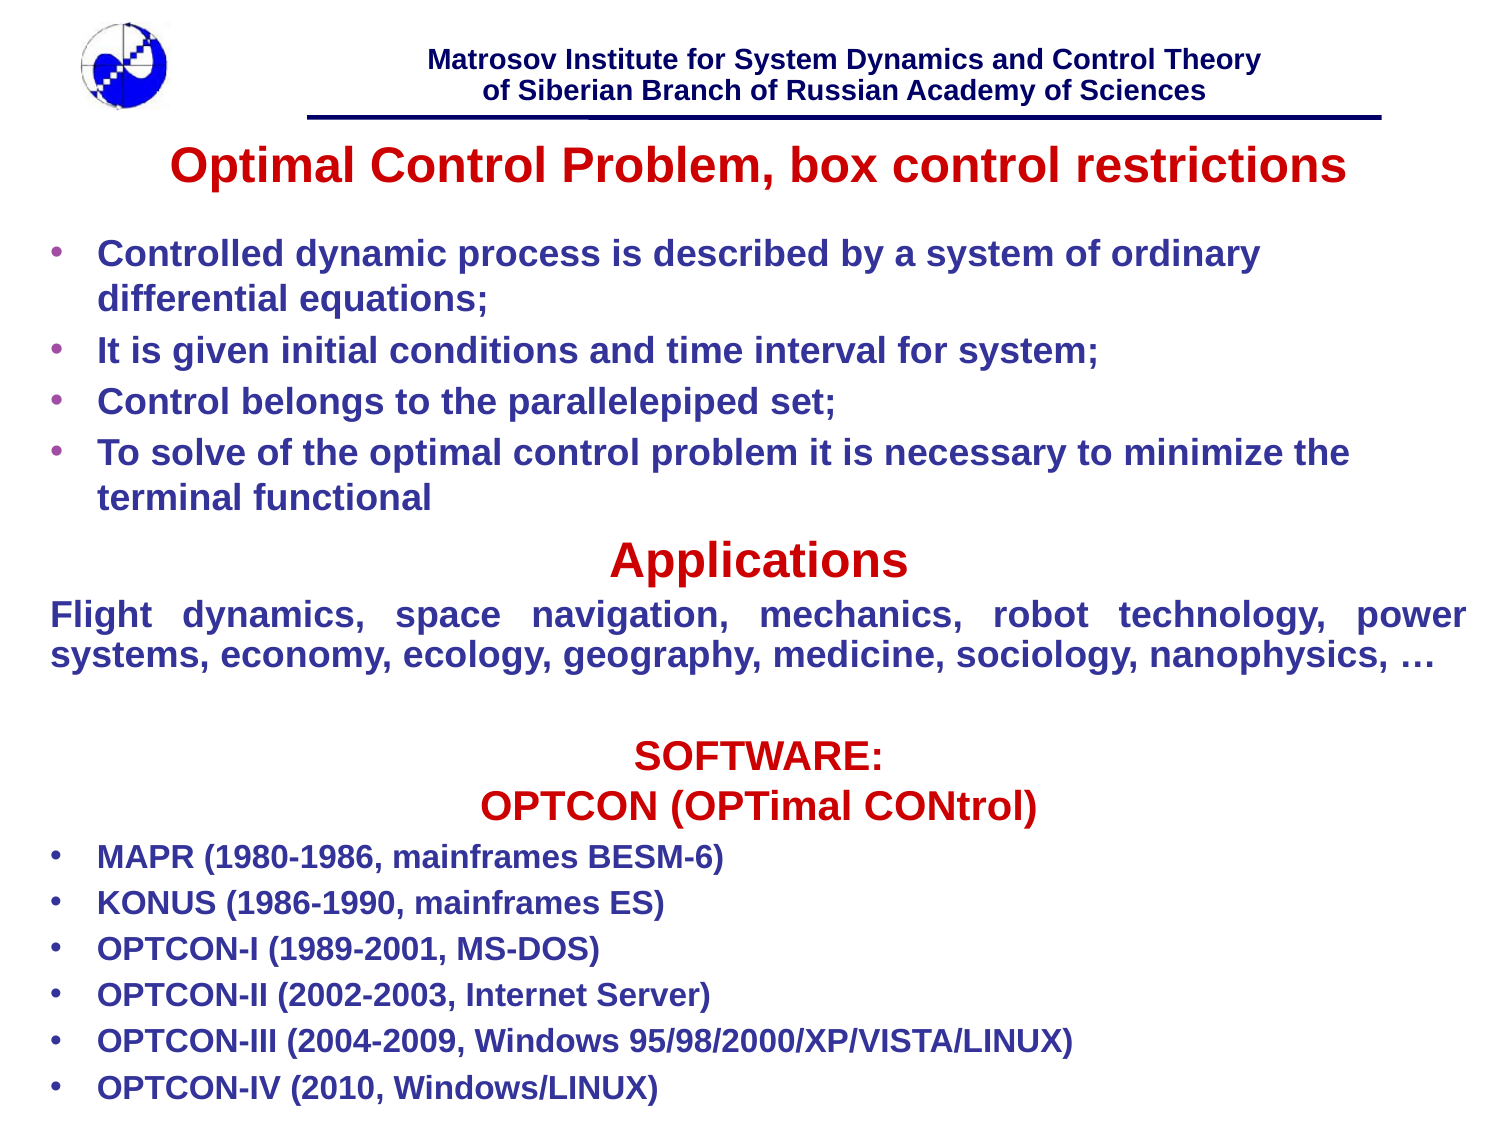

Optimal Control Problem, box control restrictions
Controlled dynamic process is described by a system of ordinary differential equations;
It is given initial conditions and time interval for system;
Control belongs to the parallelepiped set;
To solve of the optimal control problem it is necessary to minimize the terminal functional
Applications
Flight dynamics, space navigation, mechanics, robot technology, power systems, economy, ecology, geography, medicine, sociology, nanophysics, …

SOFTWARE:
OPTCON (OPTimal CONtrol)
MAPR (1980-1986, mainframes BESM-6)
KONUS (1986-1990, mainframes ES)
OPTCON-I (1989-2001, MS-DOS)
OPTCON-II (2002-2003, Internet Server)
OPTCON-III (2004-2009, Windows 95/98/2000/XP/VISTA/LINUX)
OPTCON-IV (2010, Windows/LINUX)